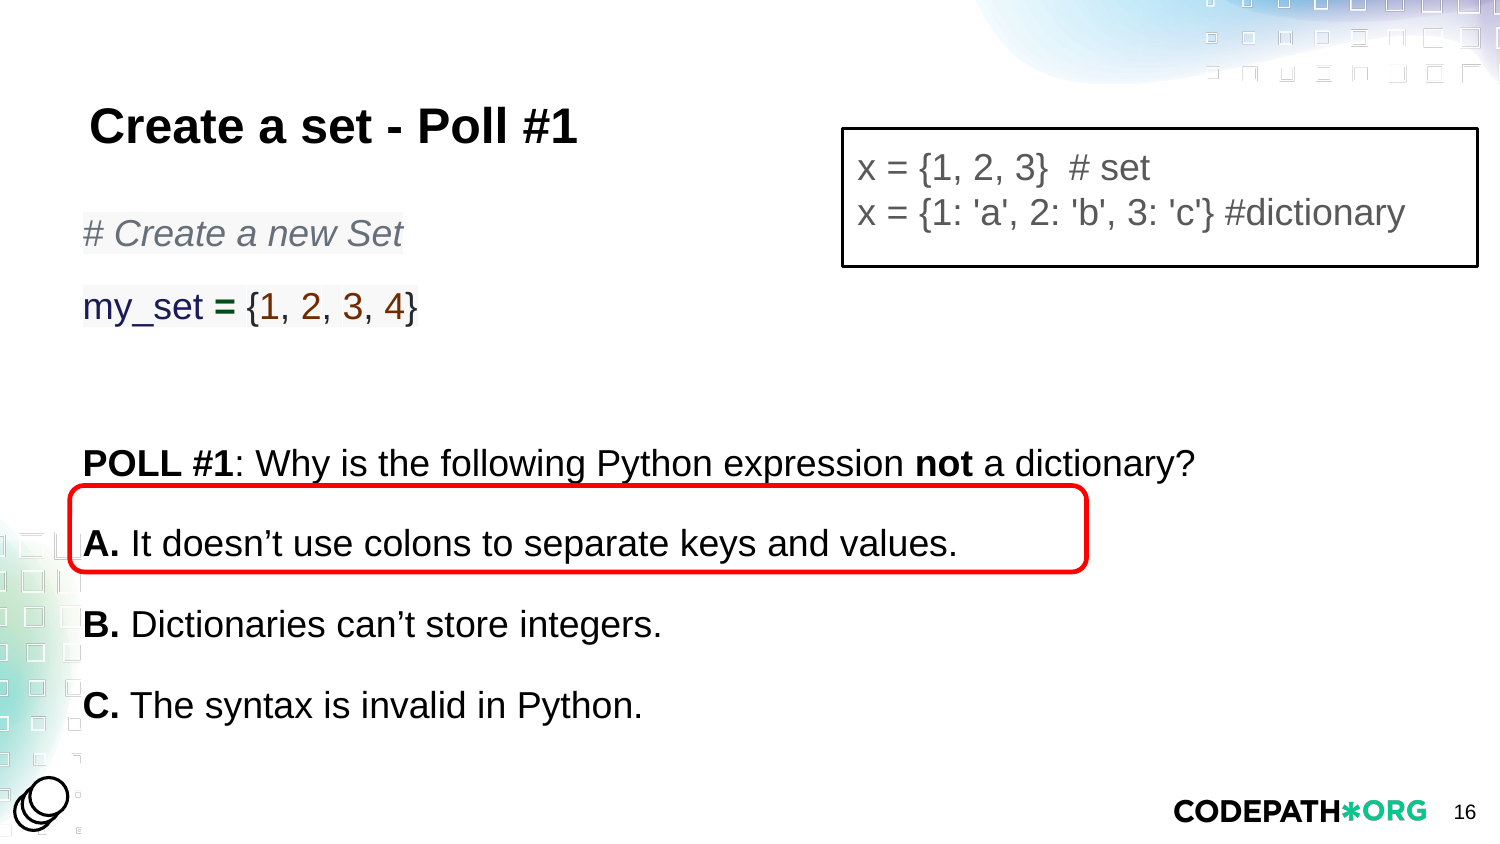

# Create a set - Poll #1
x = {1, 2, 3}  # set
x = {1: 'a', 2: 'b', 3: 'c'} #dictionary
# Create a new Set
my_set = {1, 2, 3, 4}

POLL #1: Why is the following Python expression not a dictionary?
A. It doesn’t use colons to separate keys and values.
B. Dictionaries can’t store integers.
C. The syntax is invalid in Python.

16